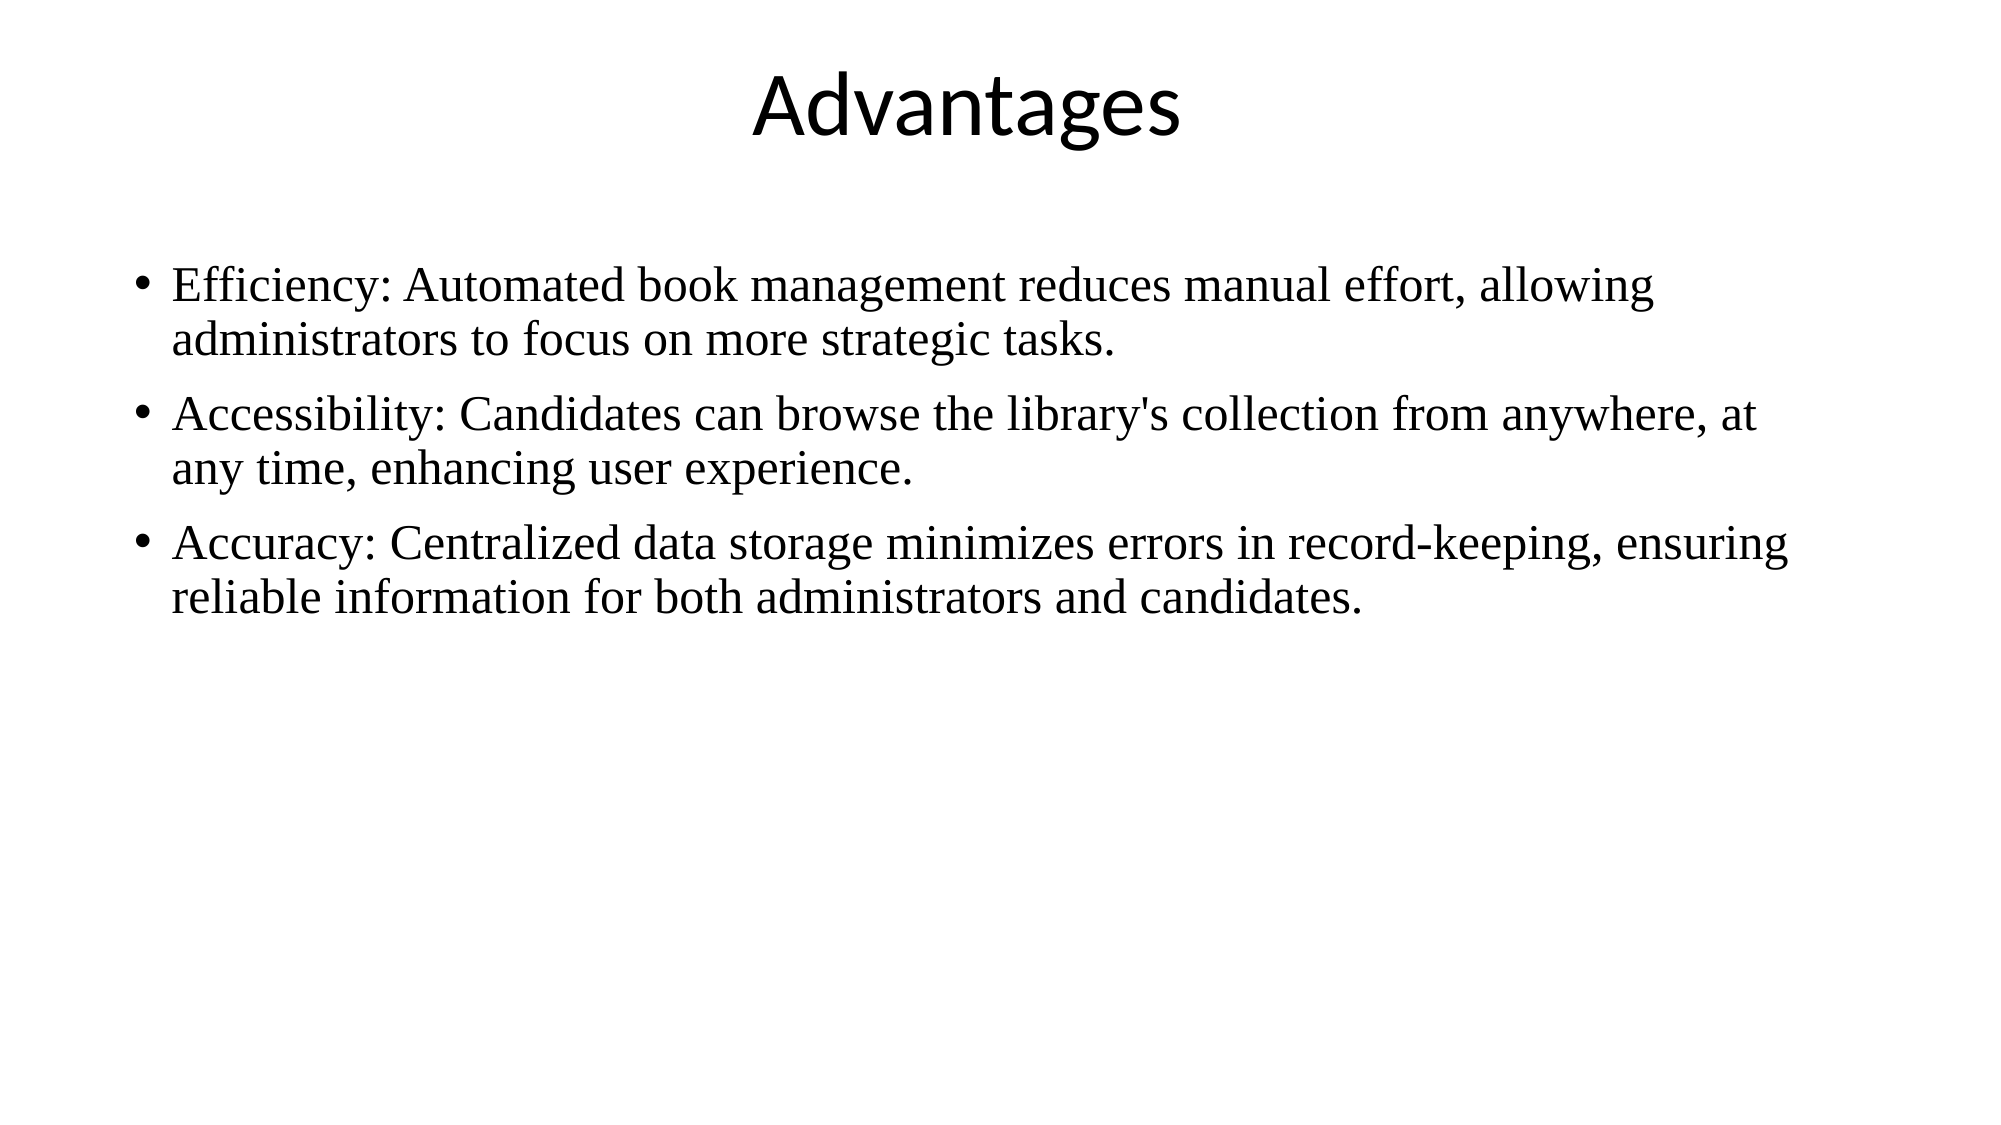

# Advantages
Efficiency: Automated book management reduces manual effort, allowing administrators to focus on more strategic tasks.
Accessibility: Candidates can browse the library's collection from anywhere, at any time, enhancing user experience.
Accuracy: Centralized data storage minimizes errors in record-keeping, ensuring reliable information for both administrators and candidates.